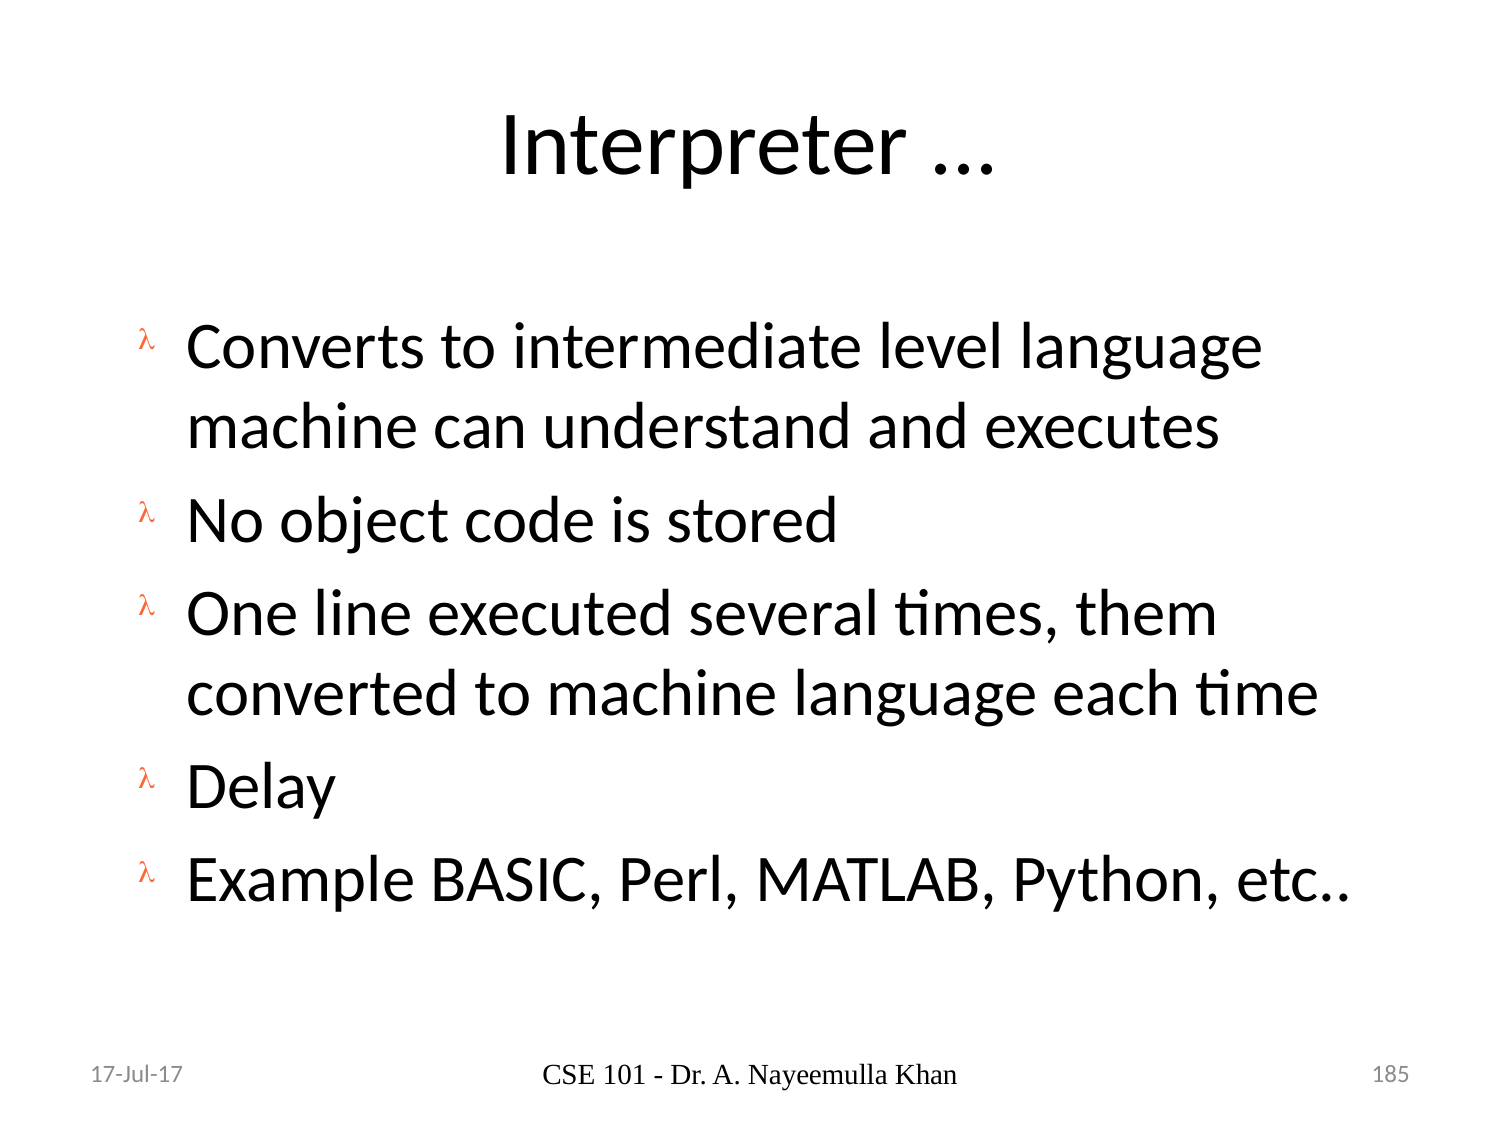

# Interpreter ...
Converts to intermediate level language machine can understand and executes
No object code is stored
One line executed several times, them converted to machine language each time
Delay
Example BASIC, Perl, MATLAB, Python, etc..

17-Jul-17
CSE 101 - Dr. A. Nayeemulla Khan
185